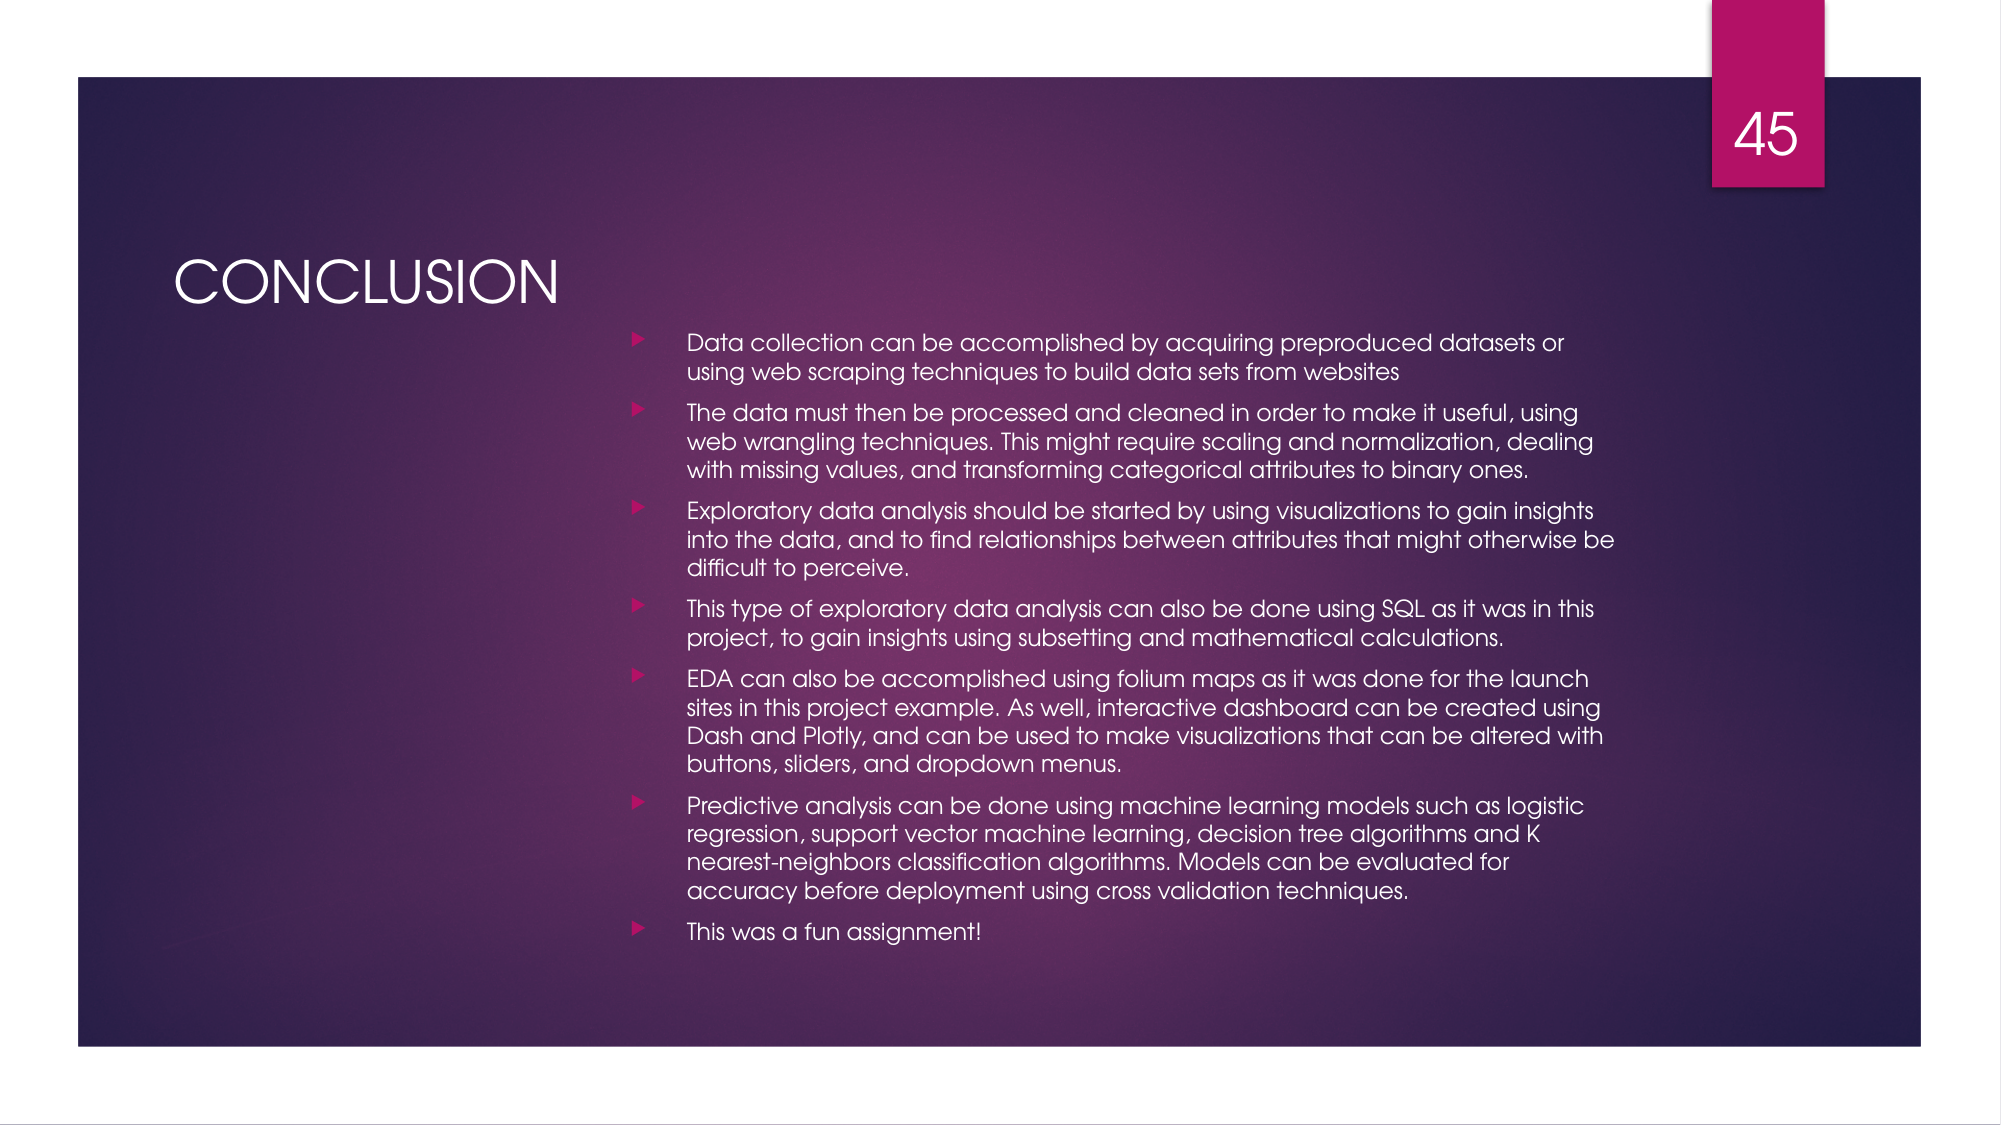

45
# CONCLUSION

Data collection can be accomplished by acquiring preproduced datasets or using web scraping techniques to build data sets from websites
The data must then be processed and cleaned in order to make it useful, using web wrangling techniques. This might require scaling and normalization, dealing with missing values, and transforming categorical attributes to binary ones.
Exploratory data analysis should be started by using visualizations to gain insights into the data, and to find relationships between attributes that might otherwise be difficult to perceive.
This type of exploratory data analysis can also be done using SQL as it was in this project, to gain insights using subsetting and mathematical calculations.
EDA can also be accomplished using folium maps as it was done for the launch sites in this project example. As well, interactive dashboard can be created using Dash and Plotly, and can be used to make visualizations that can be altered with buttons, sliders, and dropdown menus.
Predictive analysis can be done using machine learning models such as logistic regression, support vector machine learning, decision tree algorithms and K nearest-neighbors classification algorithms. Models can be evaluated for accuracy before deployment using cross validation techniques.
This was a fun assignment!